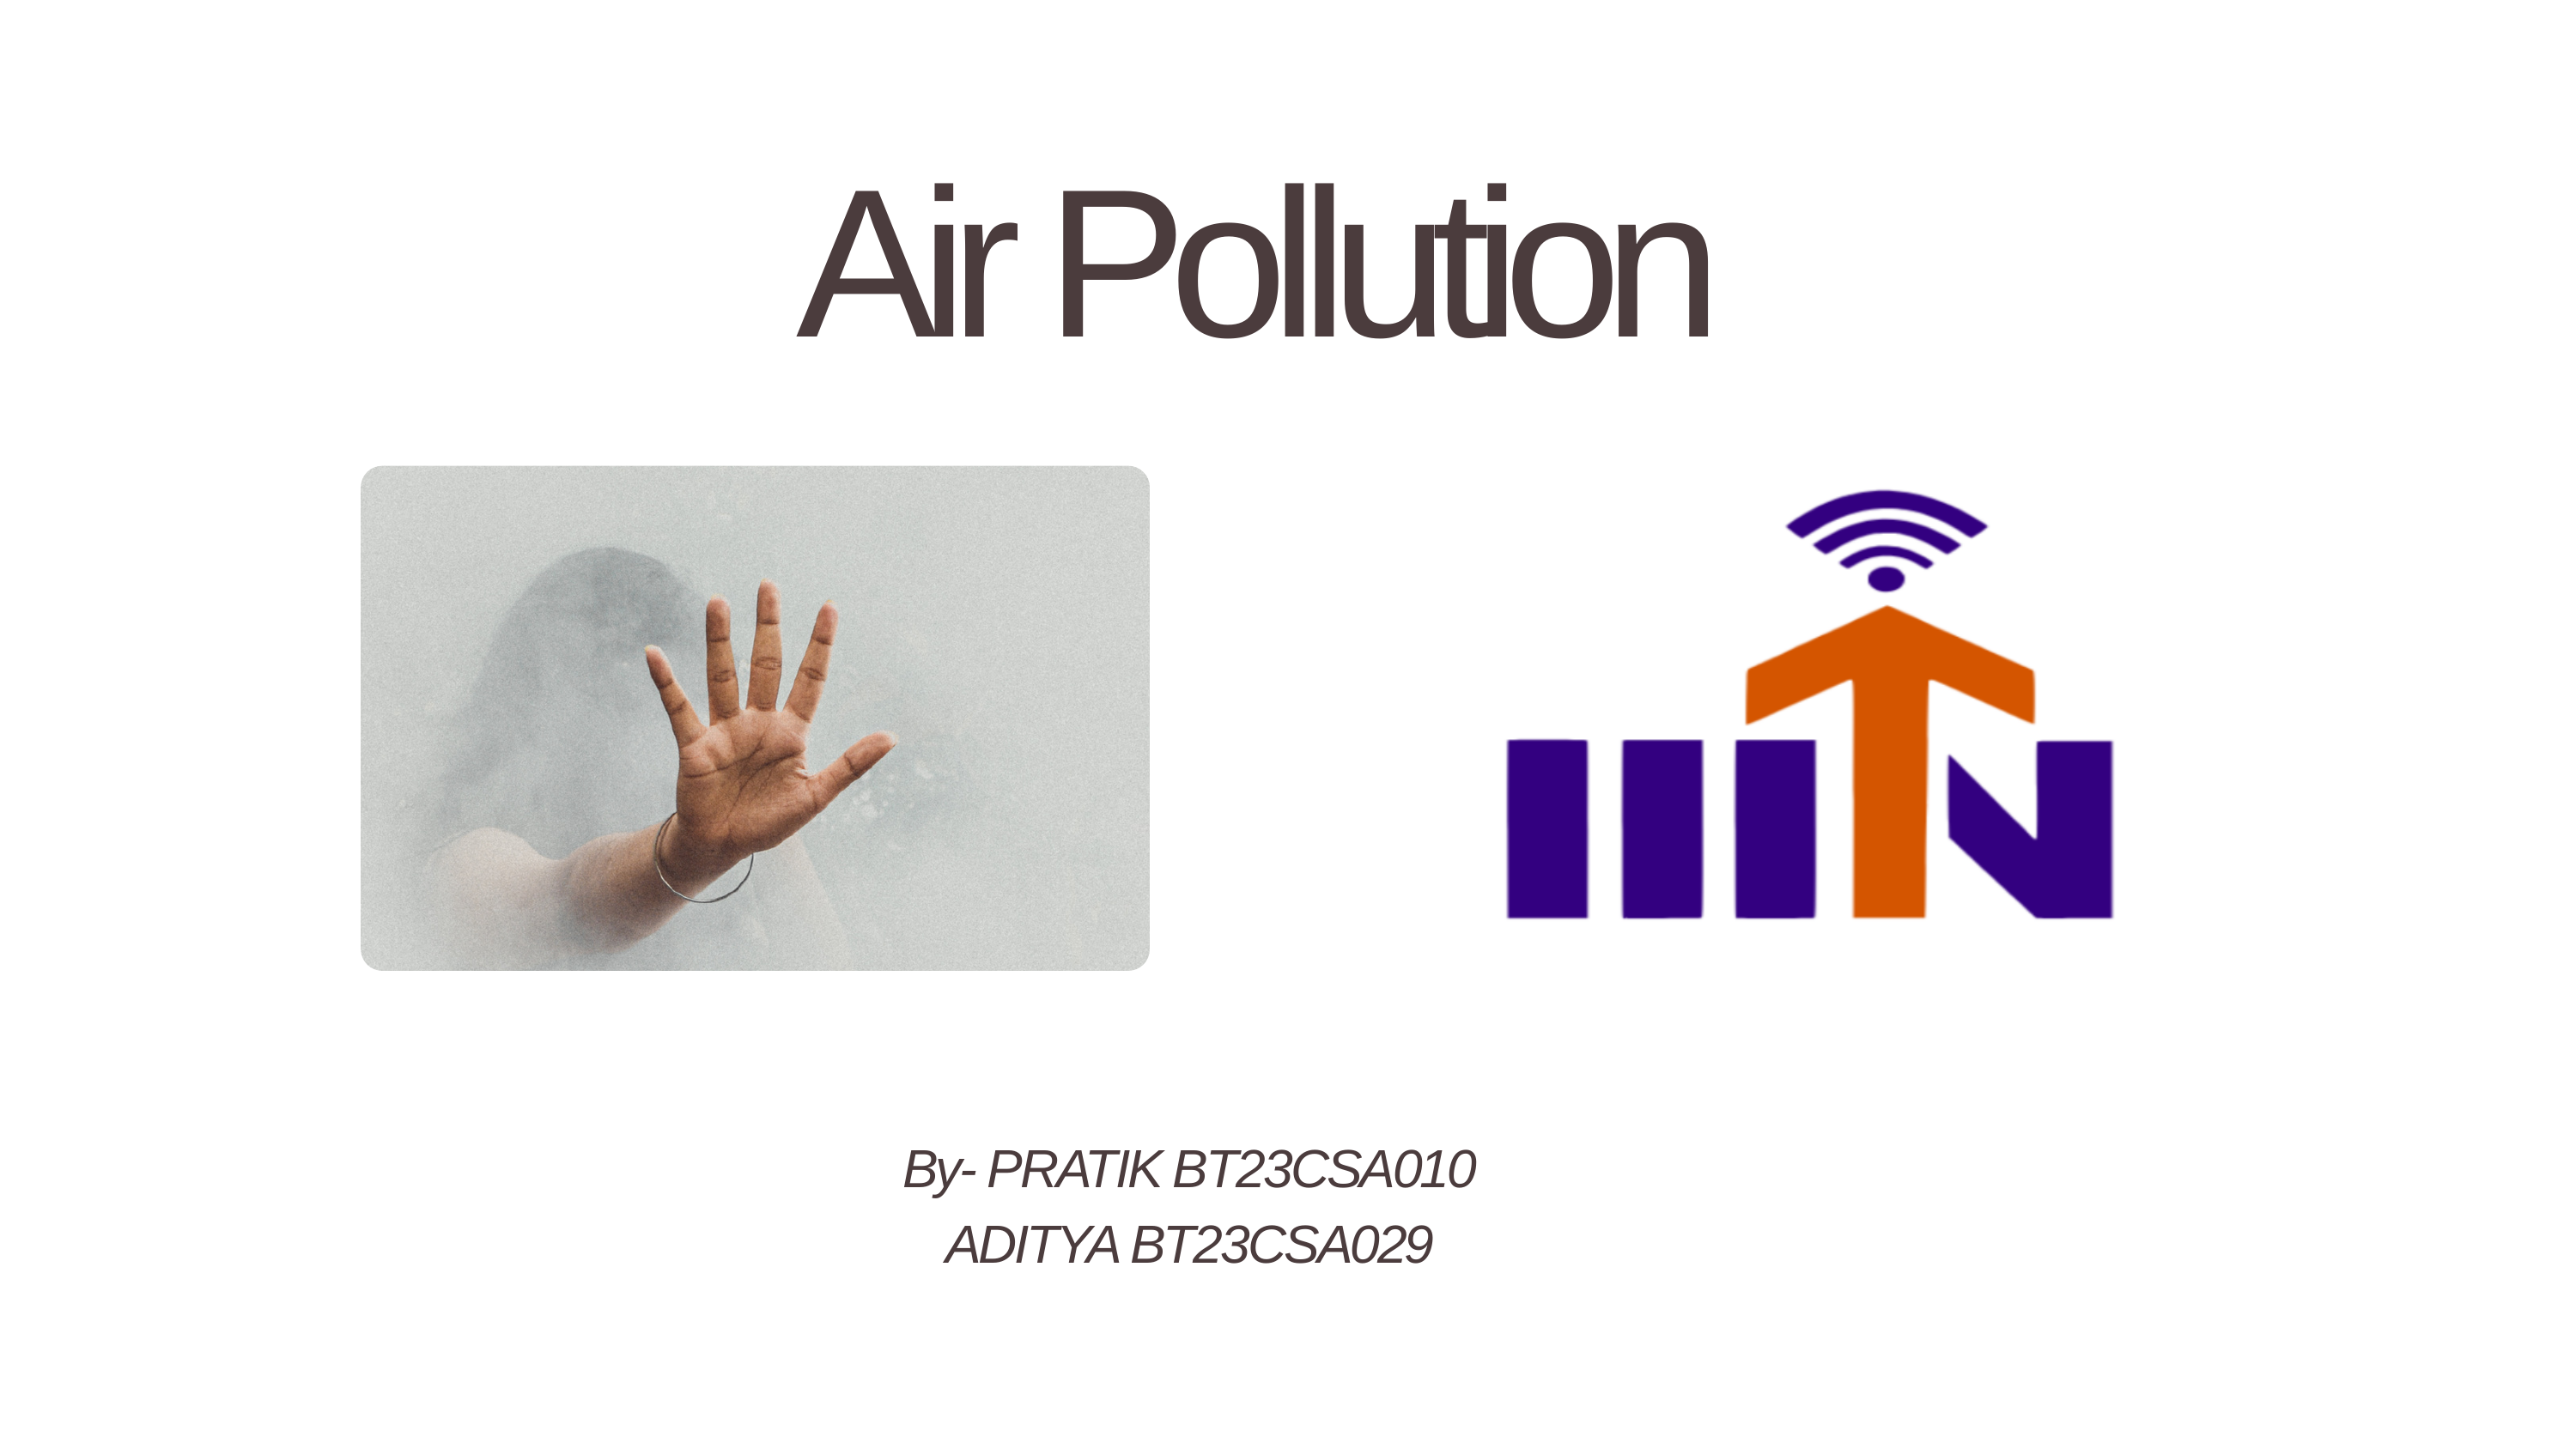

Air Pollution

By- PRATIK BT23CSA010
ADITYA BT23CSA029